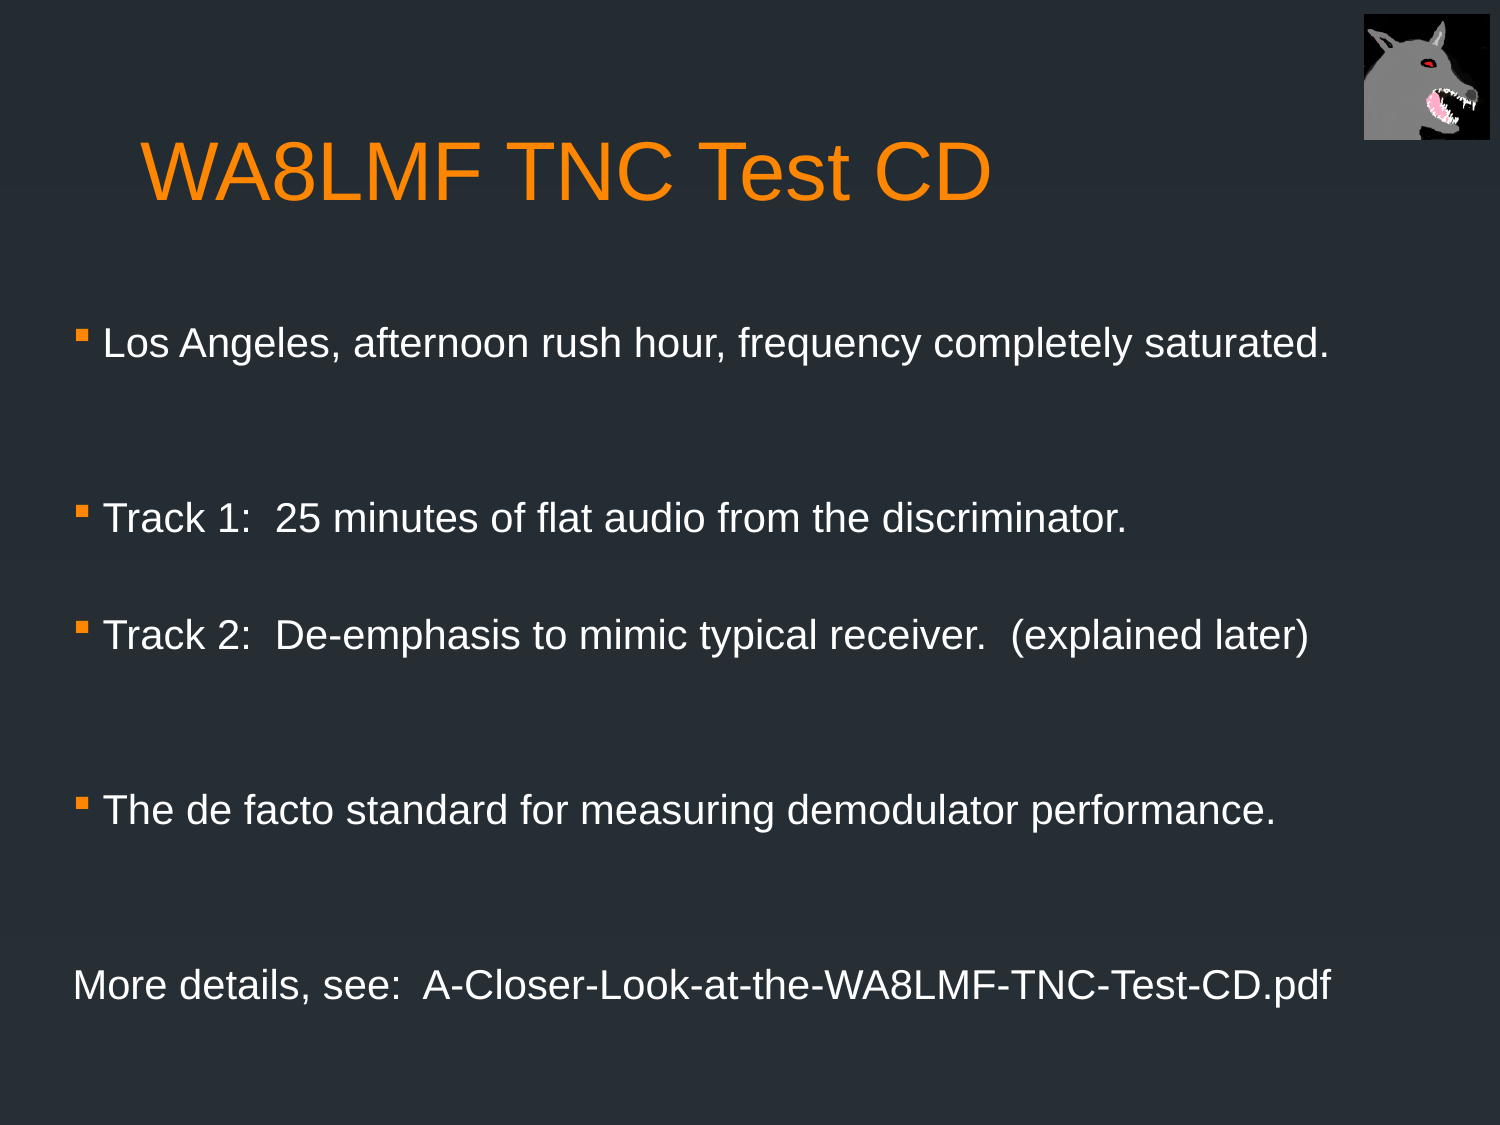

# WA8LMF TNC Test CD

Los Angeles, afternoon rush hour, frequency completely saturated.

Track 1:  25 minutes of flat audio from the discriminator.

Track 2:  De-emphasis to mimic typical receiver.  (explained later)

The de facto standard for measuring demodulator performance.

More details, see:  A-Closer-Look-at-the-WA8LMF-TNC-Test-CD.pdf